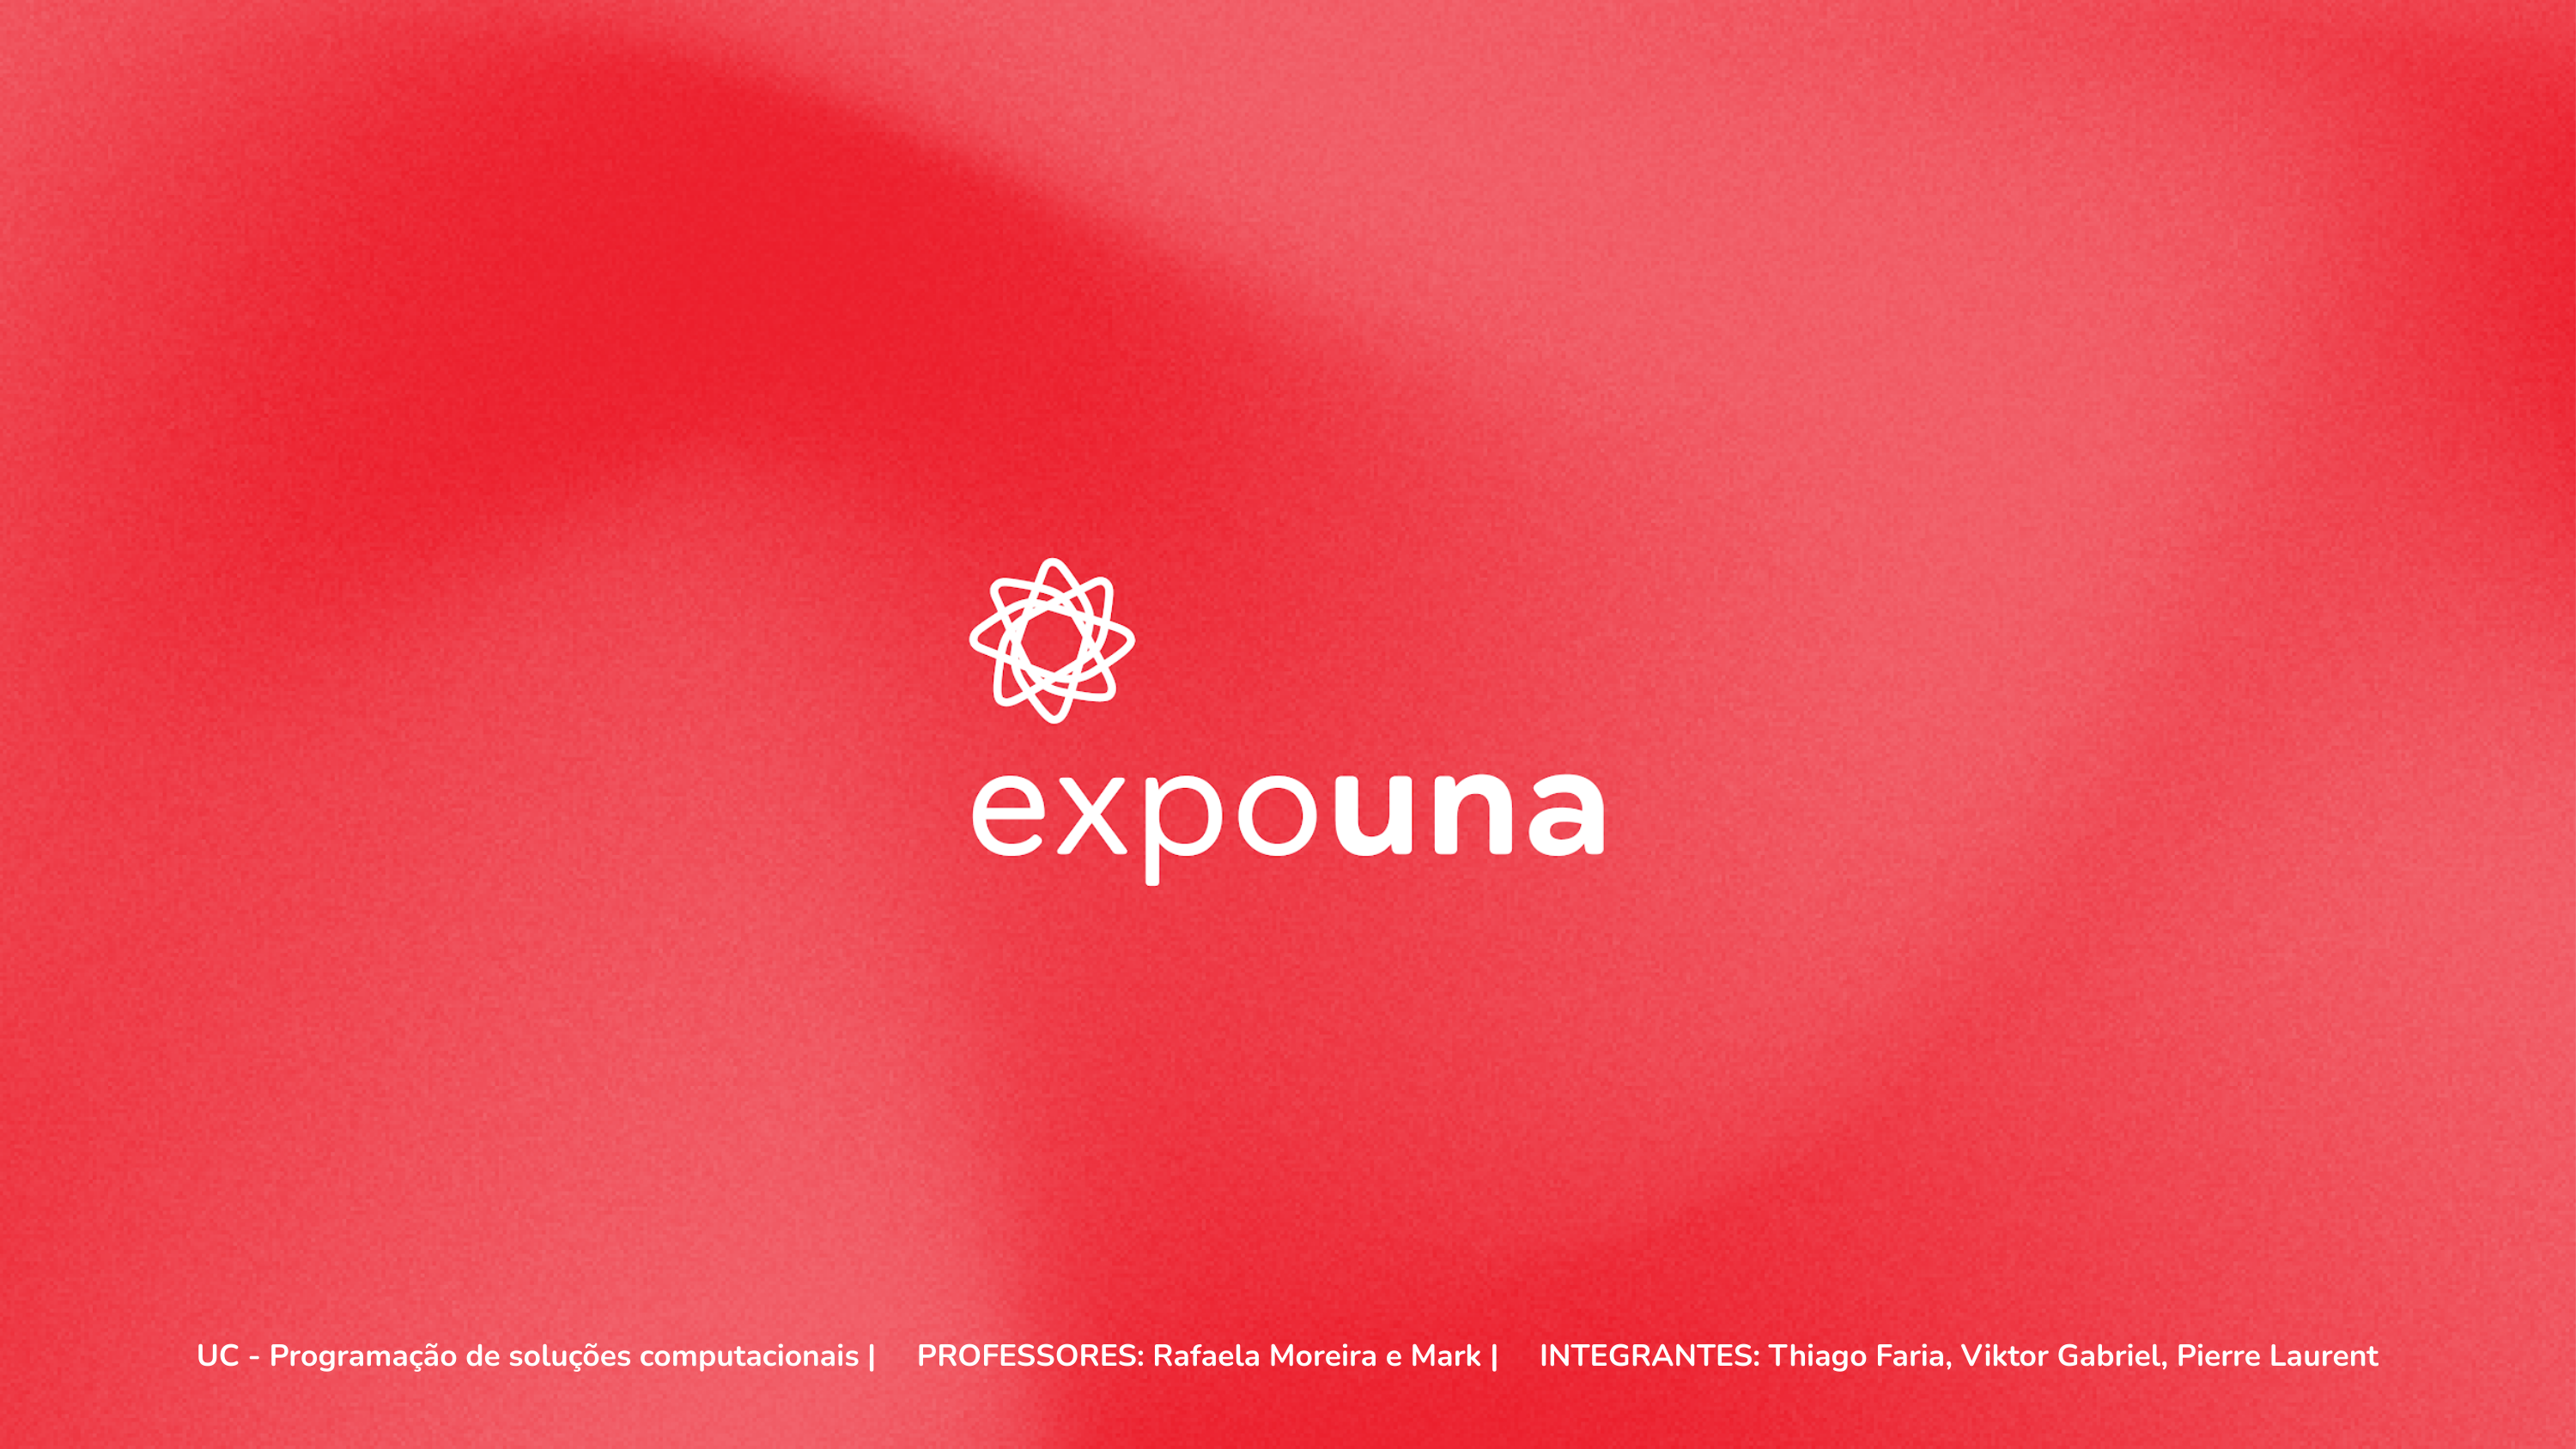

UC - Programação de soluções computacionais |     PROFESSORES: Rafaela Moreira e Mark |     INTEGRANTES: Thiago Faria, Viktor Gabriel, Pierre Laurent